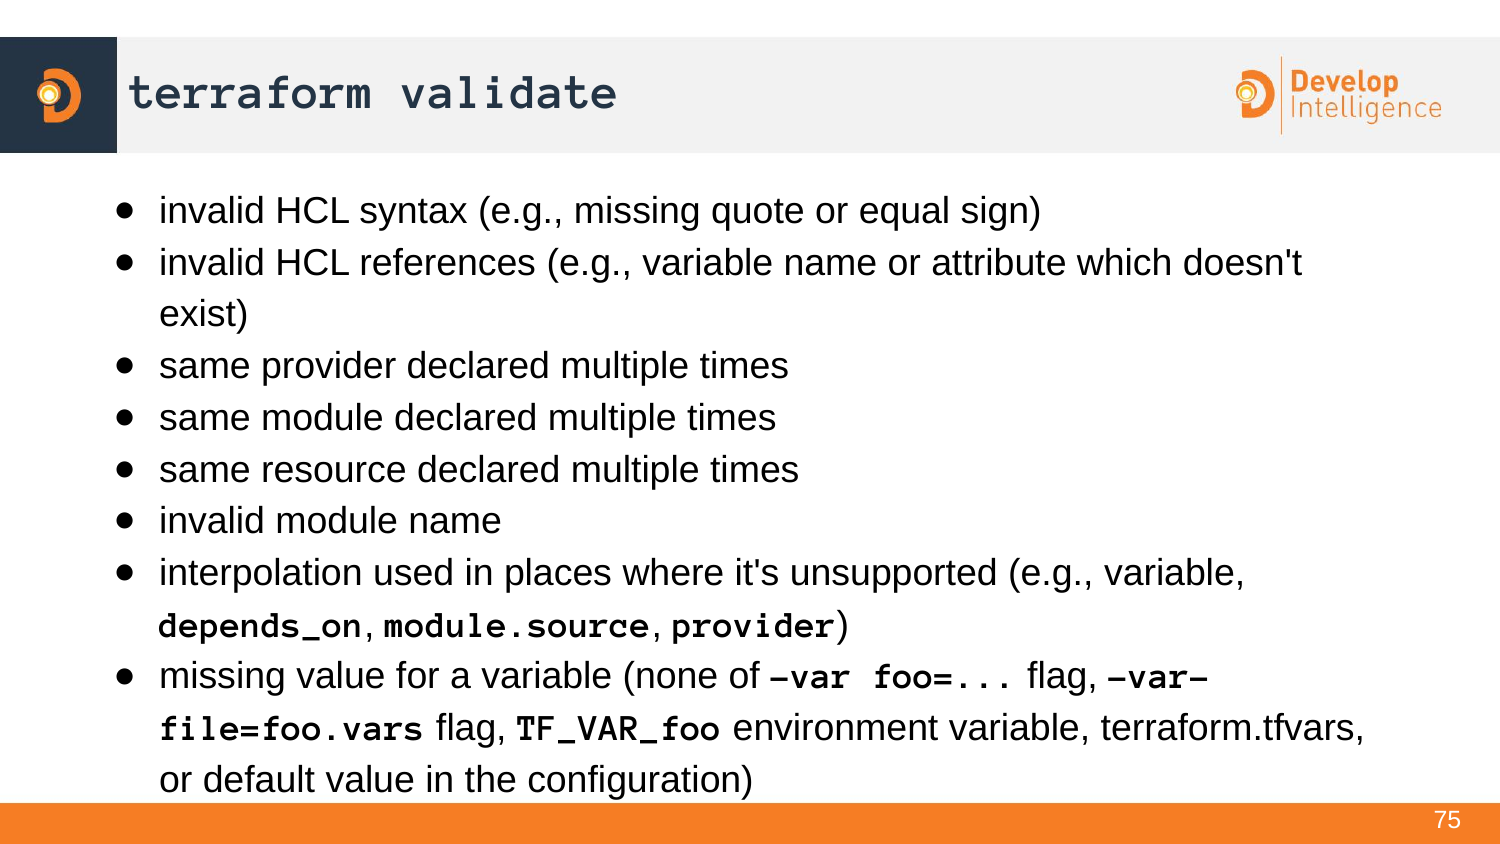

# terraform validate
invalid HCL syntax (e.g., missing quote or equal sign)
invalid HCL references (e.g., variable name or attribute which doesn't exist)
same provider declared multiple times
same module declared multiple times
same resource declared multiple times
invalid module name
interpolation used in places where it's unsupported (e.g., variable, depends_on, module.source, provider)
missing value for a variable (none of -var foo=... flag, -var-file=foo.vars flag, TF_VAR_foo environment variable, terraform.tfvars, or default value in the configuration)
75